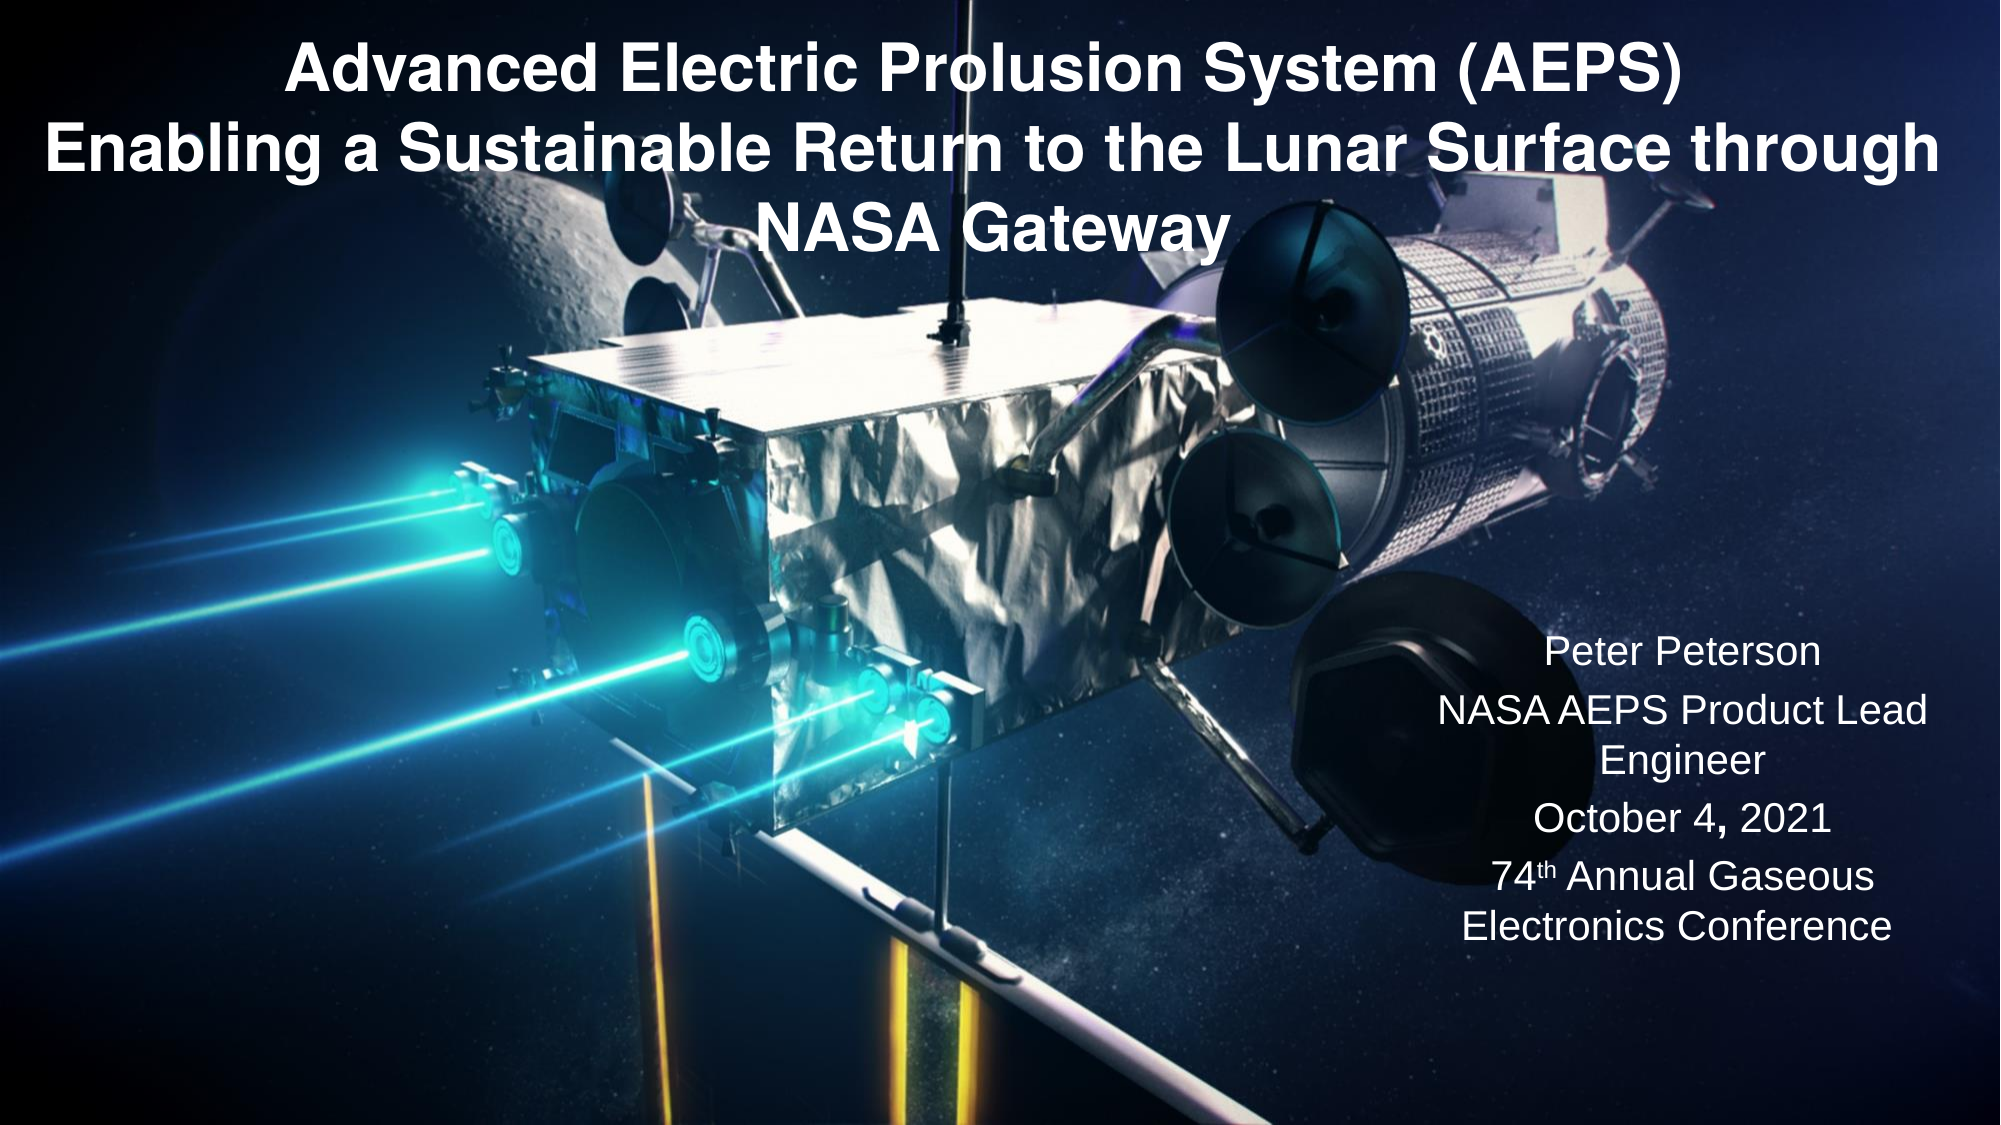

Advanced Electric Prolusion System (AEPS)
Enabling a Sustainable Return to the Lunar Surface through NASA Gateway
Peter Peterson
NASA AEPS Product Lead Engineer
October 4, 2021
74th Annual Gaseous Electronics Conference